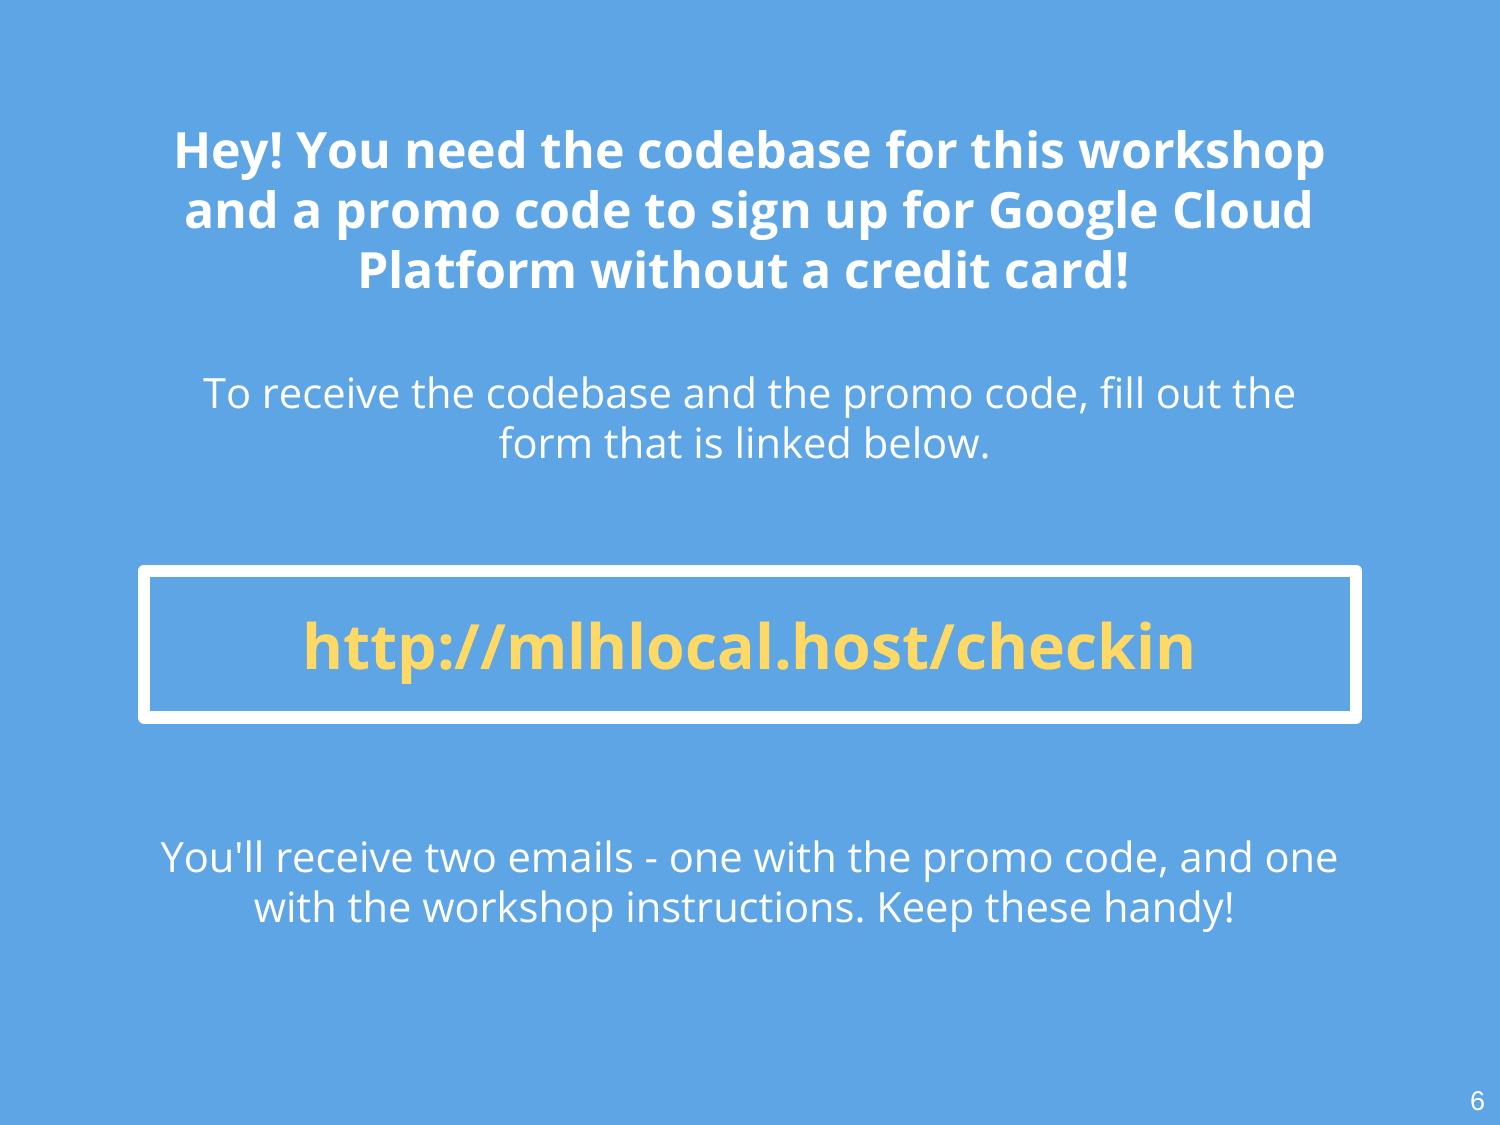

# Hey! You need the codebase for this workshop and a promo code to sign up for Google Cloud Platform without a credit card!
To receive the codebase and the promo code, fill out the form that is linked below.
http://mlhlocal.host/checkin
You'll receive two emails - one with the promo code, and one with the workshop instructions. Keep these handy!